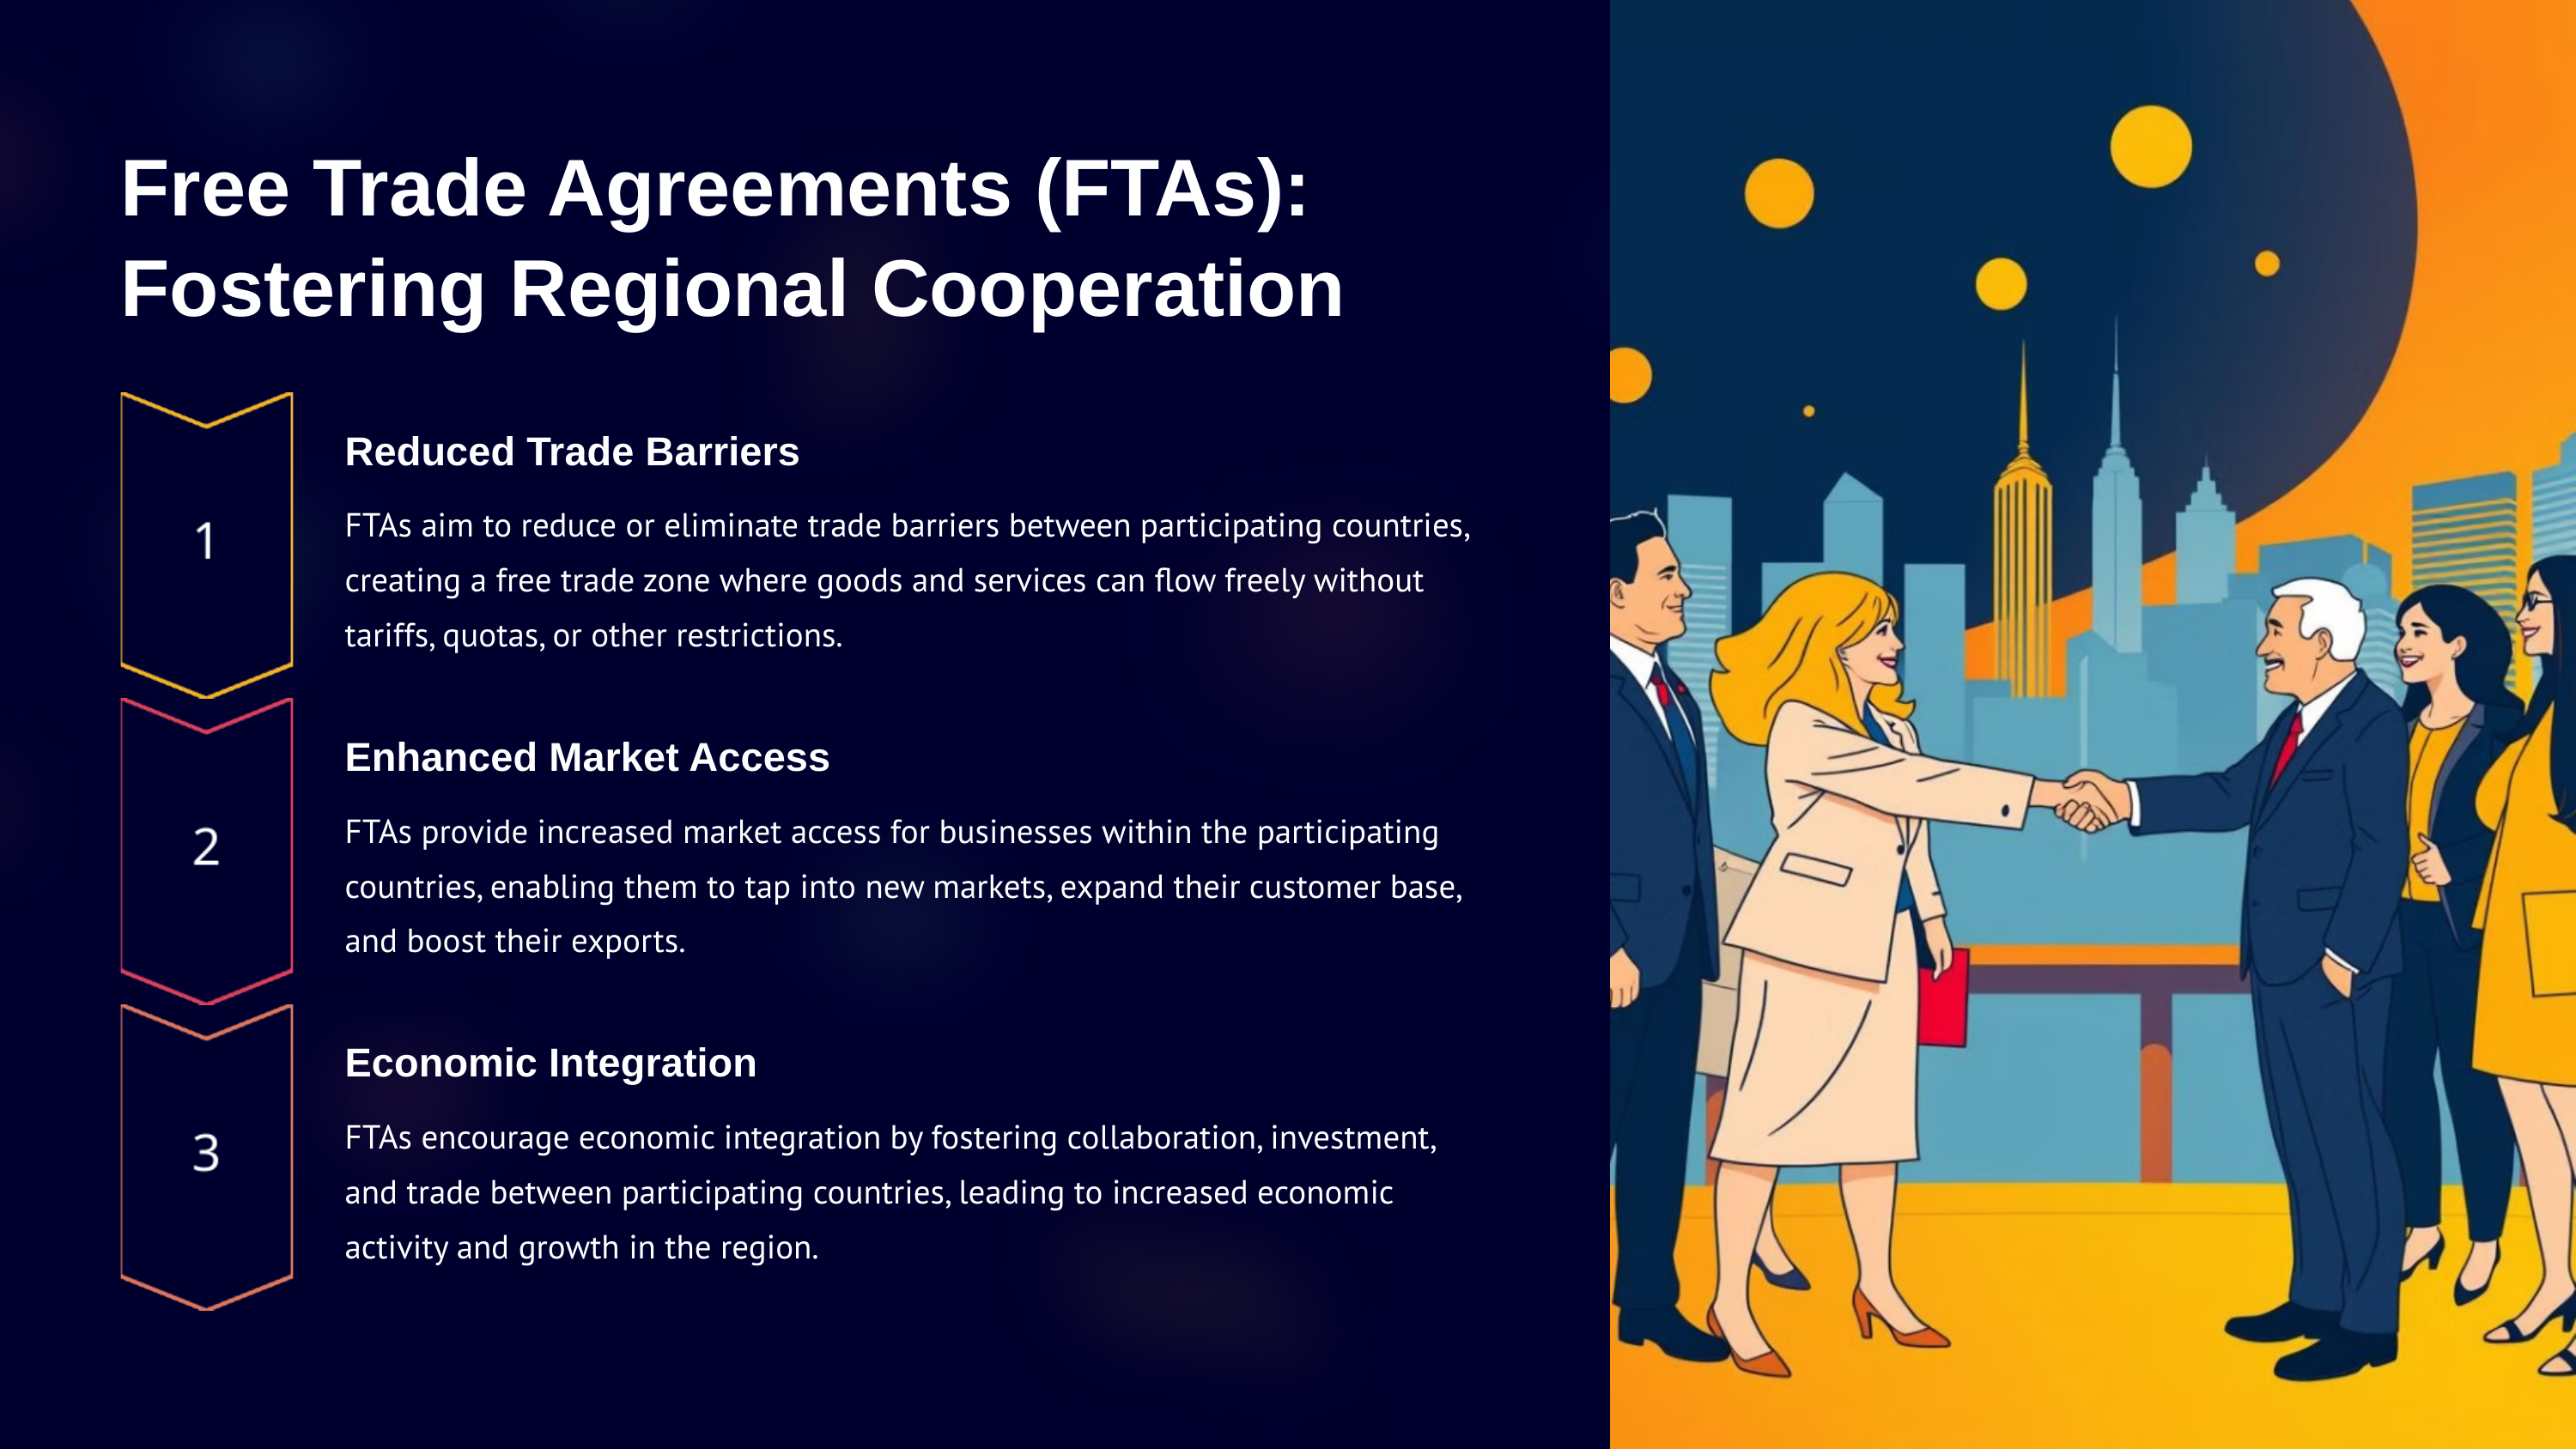

Free Trade Agreements (FTAs): Fostering Regional Cooperation

Reduced Trade Barriers
FTAs aim to reduce or eliminate trade barriers between participating countries, creating a free trade zone where goods and services can flow freely without tariffs, quotas, or other restrictions.

Enhanced Market Access
FTAs provide increased market access for businesses within the participating countries, enabling them to tap into new markets, expand their customer base, and boost their exports.

Economic Integration
FTAs encourage economic integration by fostering collaboration, investment, and trade between participating countries, leading to increased economic activity and growth in the region.